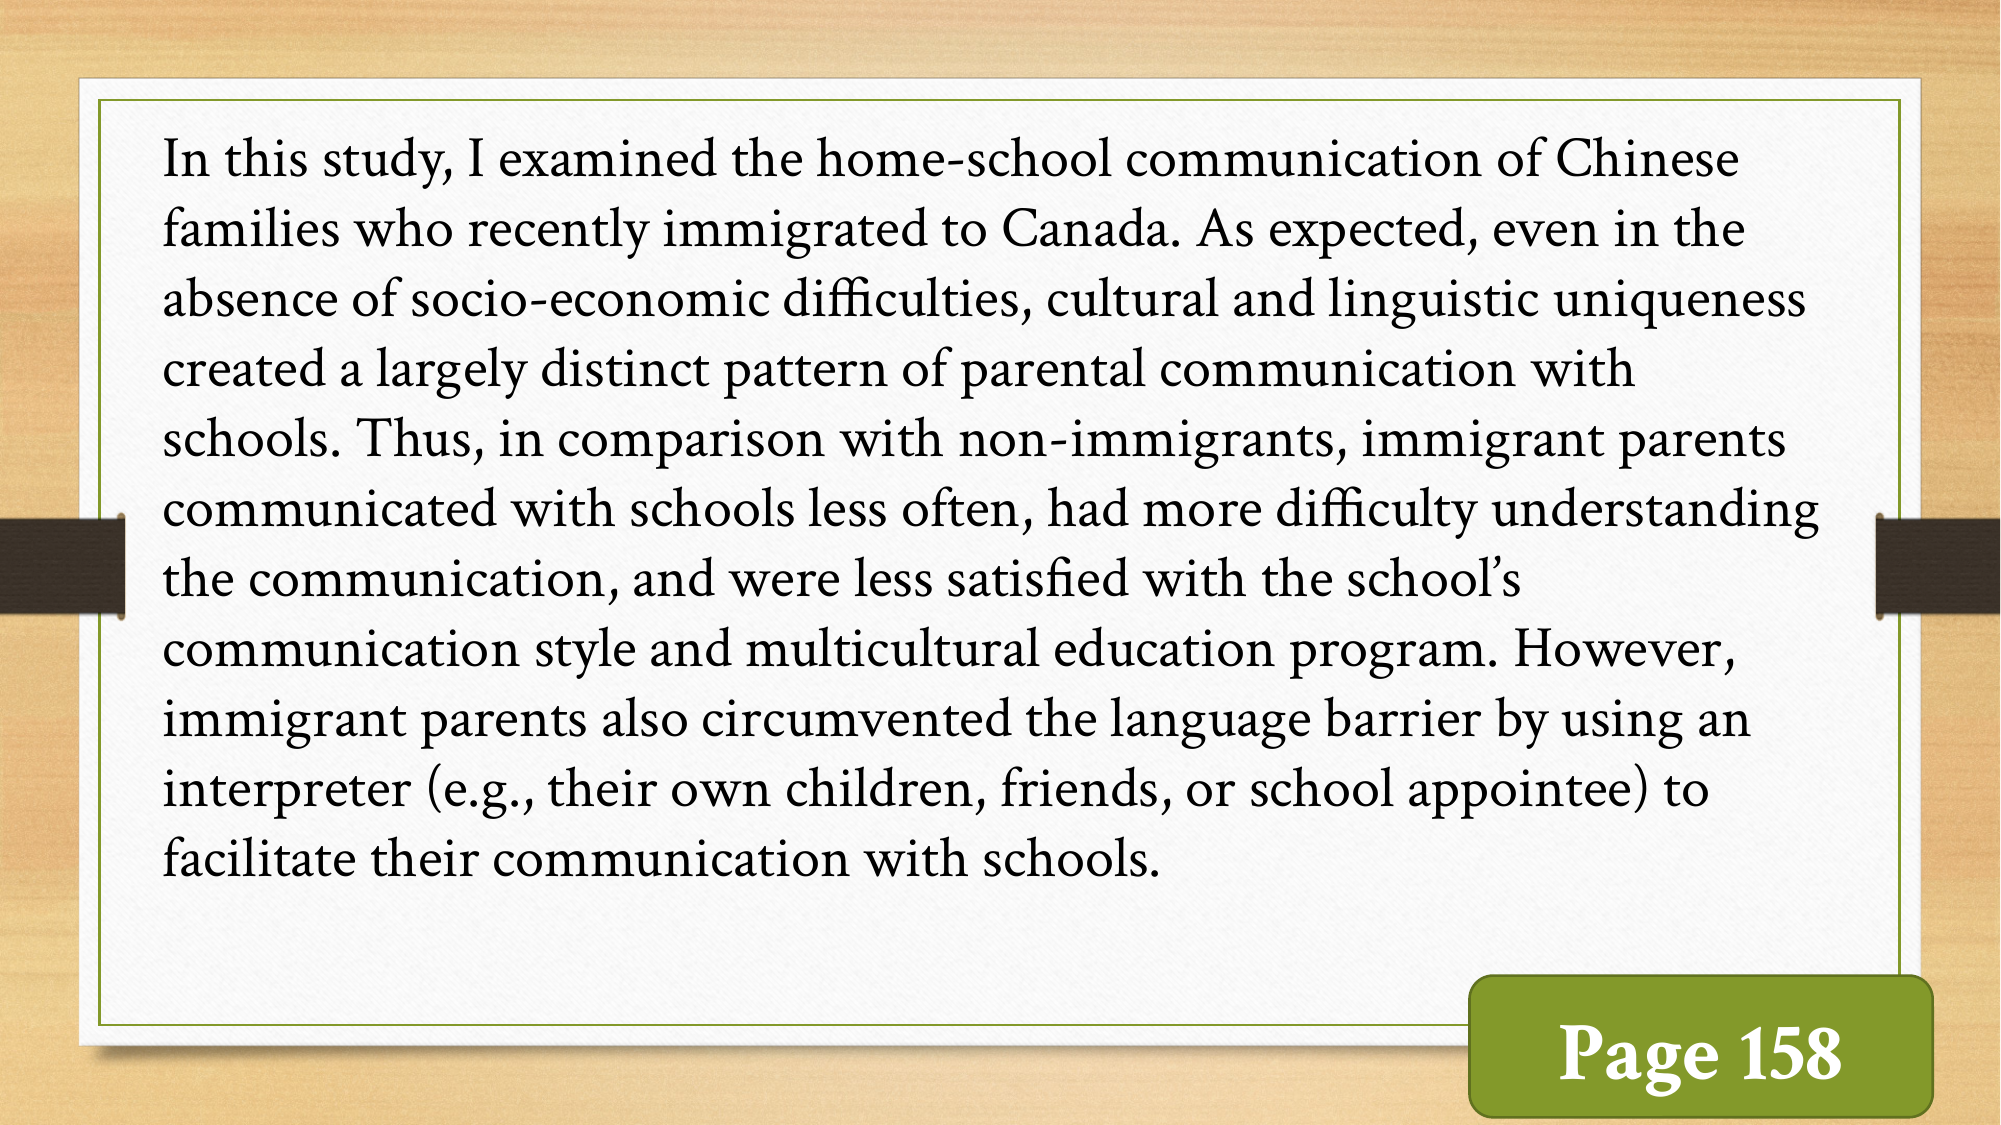

In this study, I examined the home-school communication of Chinese families who recently immigrated to Canada. As expected, even in the absence of socio-economic difficulties, cultural and linguistic uniqueness created a largely distinct pattern of parental communication with schools. Thus, in comparison with non-immigrants, immigrant parents communicated with schools less often, had more difficulty understanding the communication, and were less satisfied with the school’s communication style and multicultural education program. However, immigrant parents also circumvented the language barrier by using an interpreter (e.g., their own children, friends, or school appointee) to facilitate their communication with schools.
Page 158